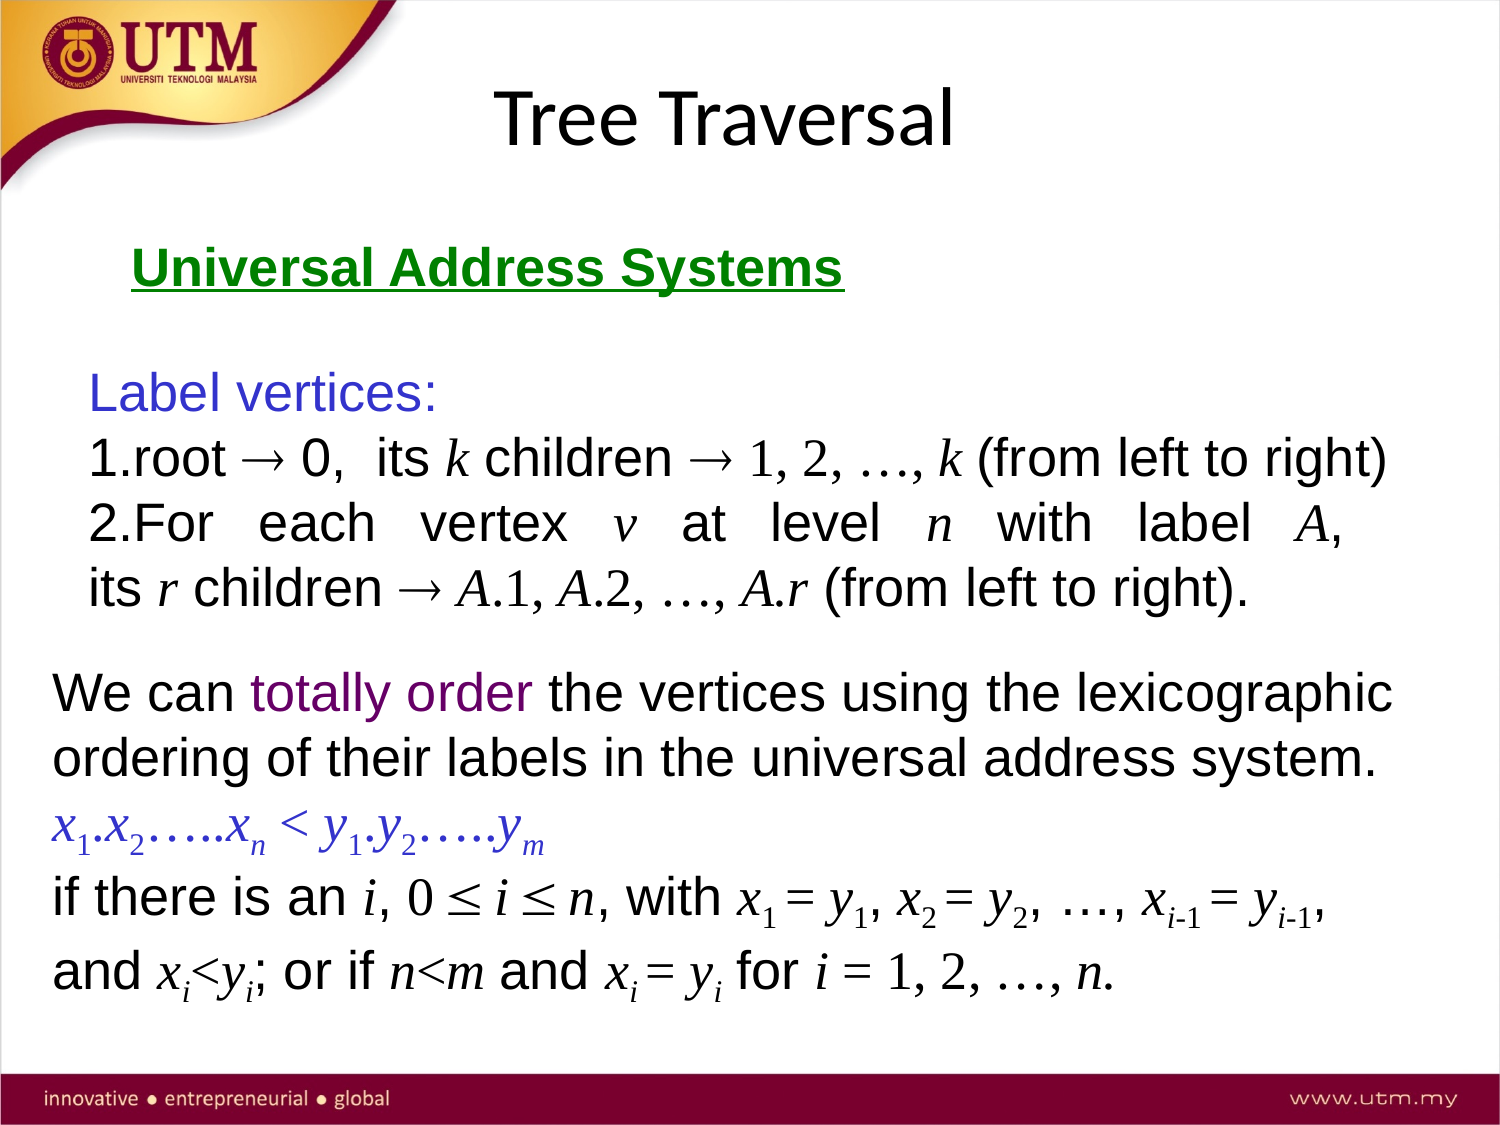

# Tree Traversal
Universal Address Systems
Label vertices:
root → 0,  its k children → 1, 2, …, k (from left to right)
For each vertex v at level n with label A,
its r children → A.1, A.2, …, A.r (from left to right).
We can totally order the vertices using the lexicographic
ordering of their labels in the universal address system.
x1.x2…..xn < y1.y2…..ym
if there is an i, 0 ≤ i ≤ n, with x1 = y1, x2 = y2, …, xi-1 = yi-1,
and xi<yi; or if n<m and xi = yi for i = 1, 2, …, n.